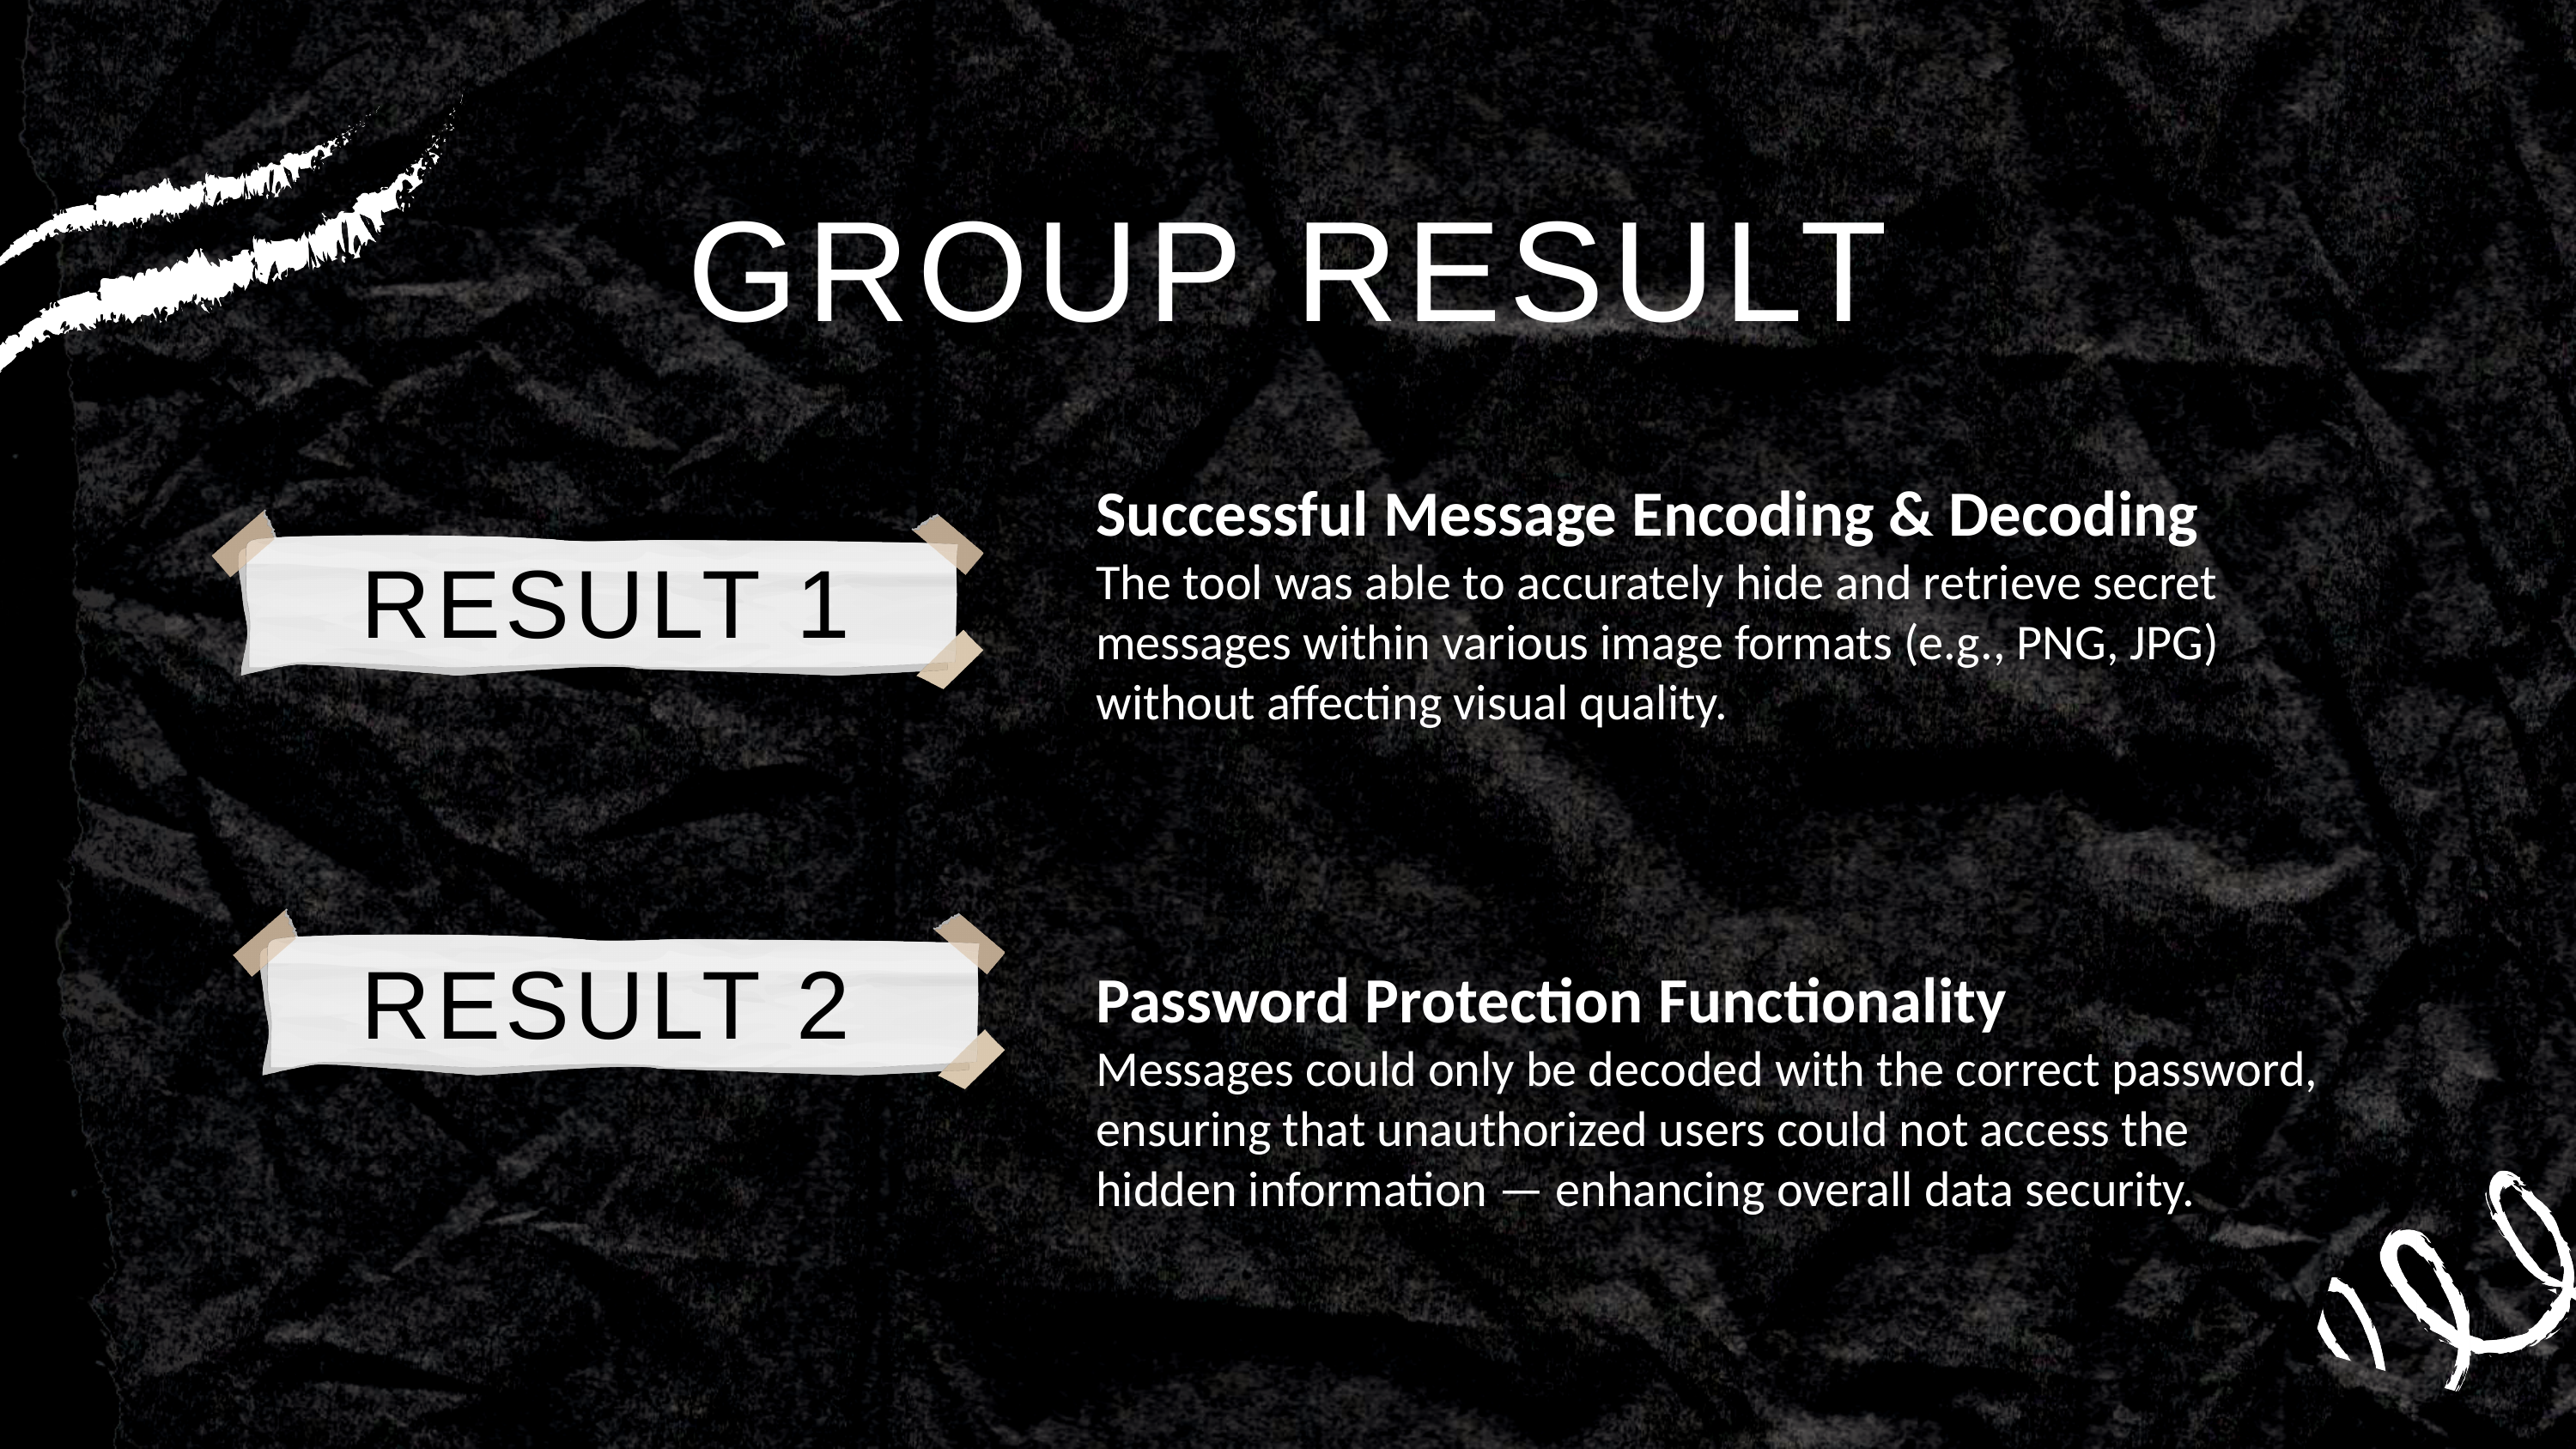

GROUP RESULT
Successful Message Encoding & Decoding
The tool was able to accurately hide and retrieve secret messages within various image formats (e.g., PNG, JPG) without affecting visual quality.

RESULT 1

RESULT 2
Password Protection Functionality
Messages could only be decoded with the correct password, ensuring that unauthorized users could not access the hidden information — enhancing overall data security.